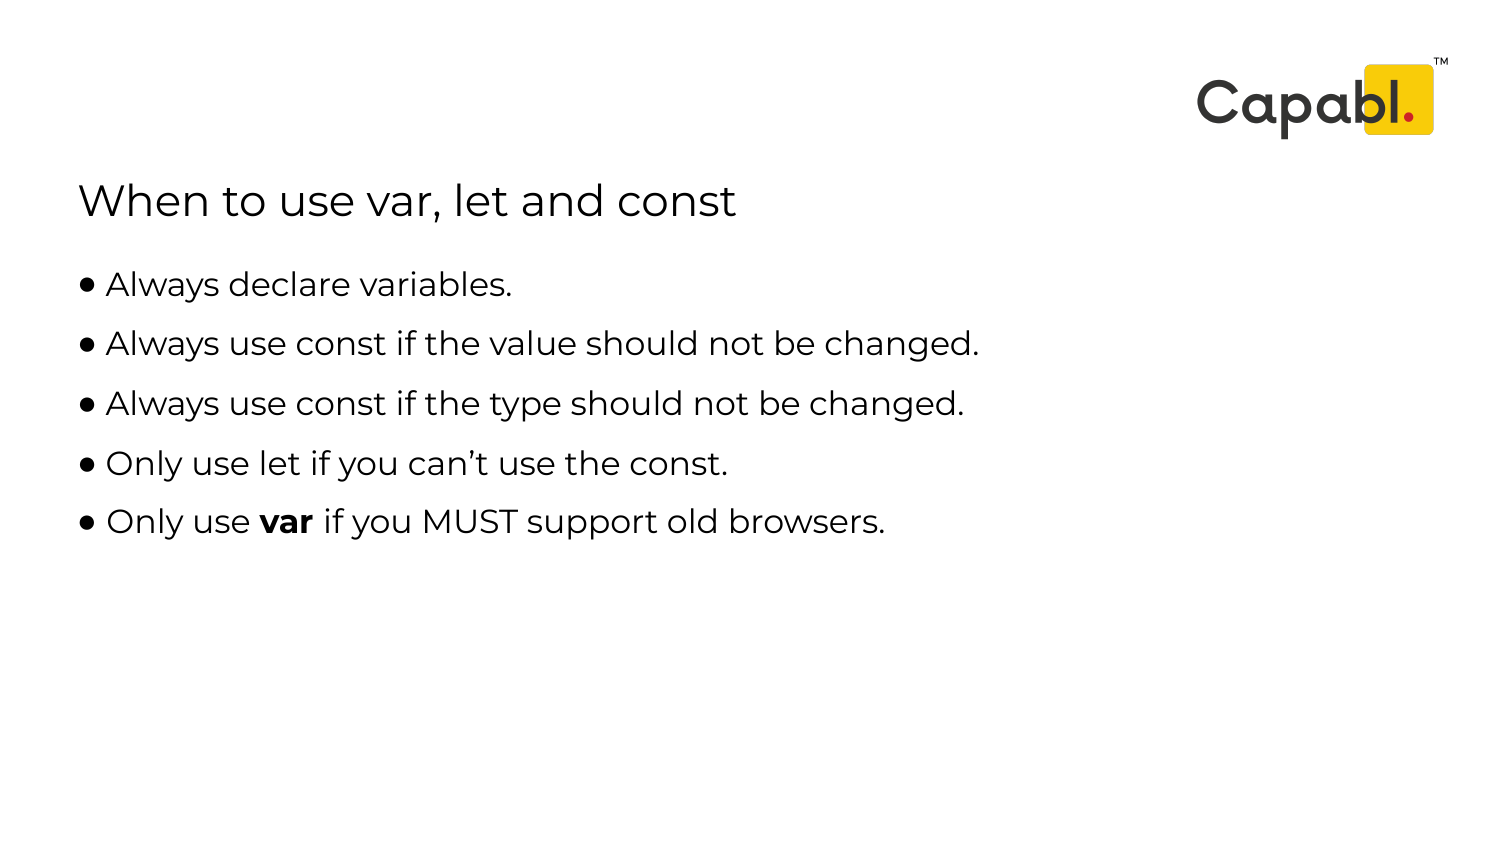

When to use var, let and const
# Always declare variables.
 Always use const if the value should not be changed.
 Always use const if the type should not be changed.
 Only use let if you can’t use the const.
 Only use var if you MUST support old browsers.